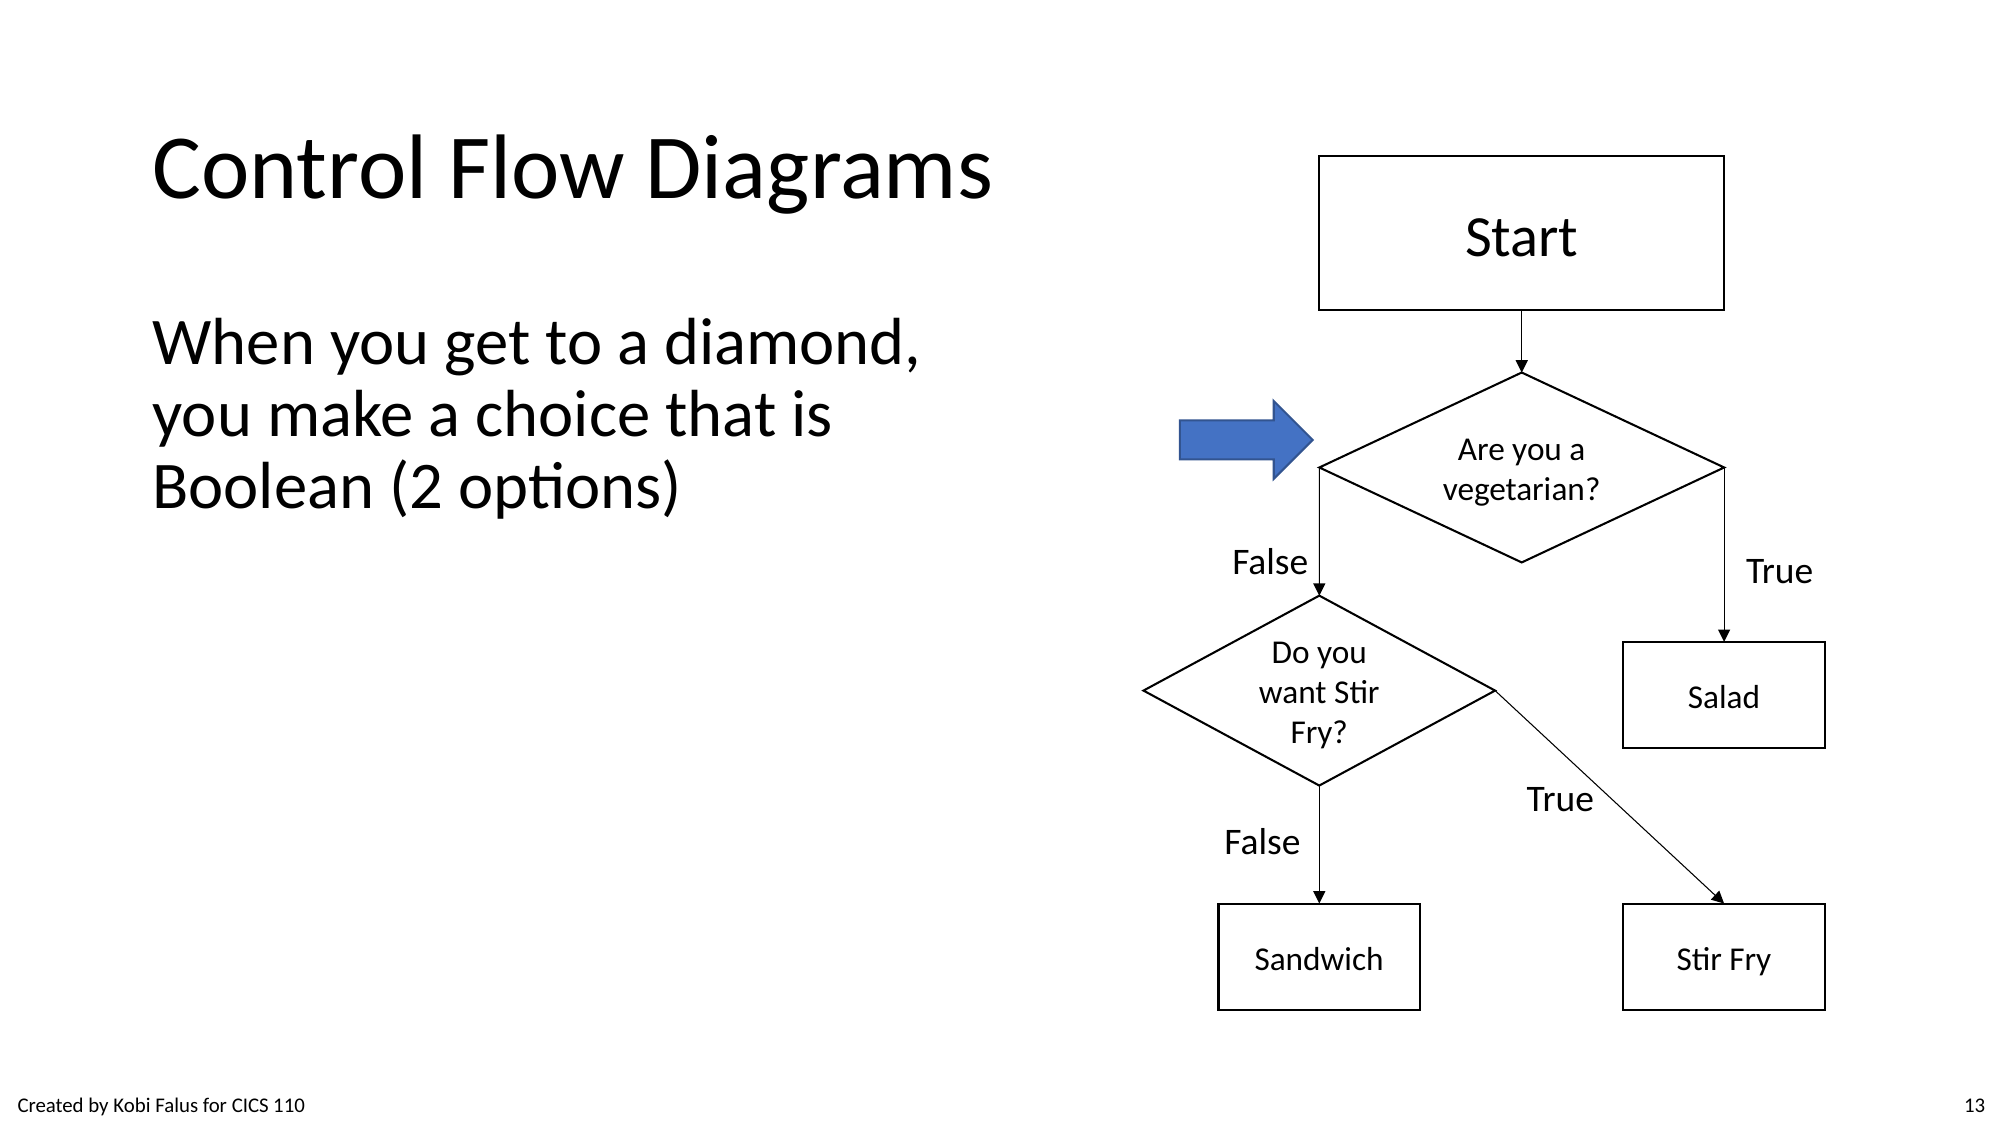

# Control Flow Diagrams
Start
When you get to a diamond, you make a choice that is Boolean (2 options)
Are you a vegetarian?

False
True
Do you want Stir Fry?
Salad
True
False
Sandwich
Stir Fry